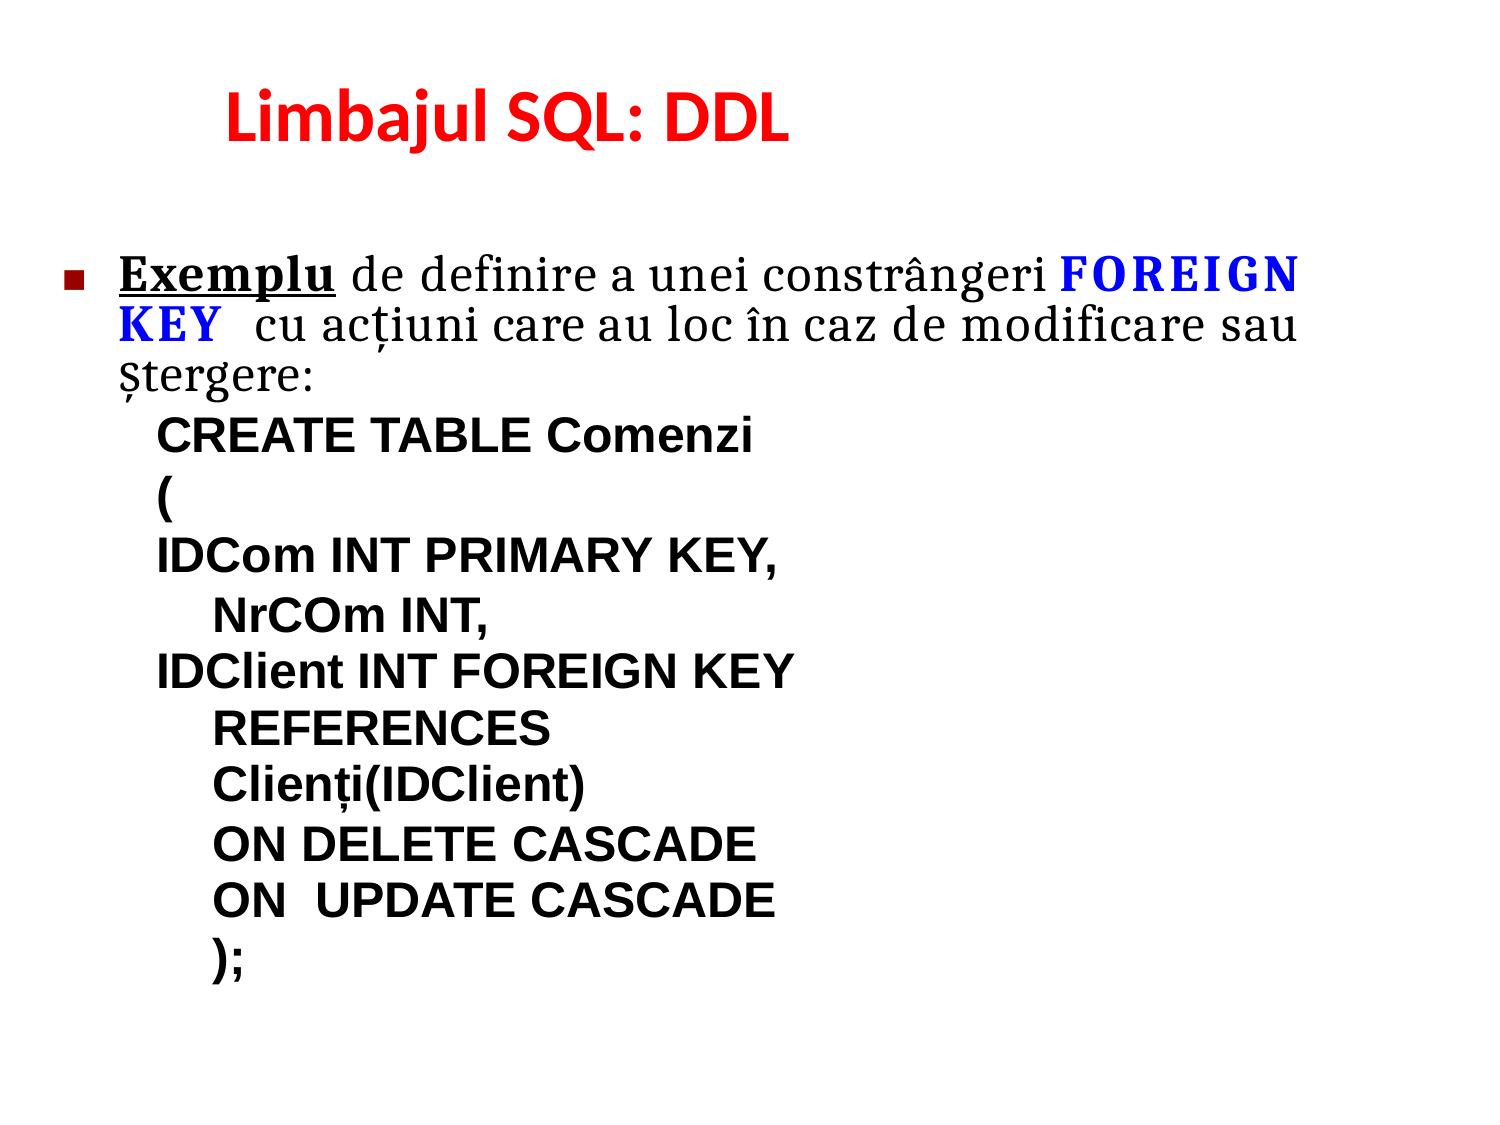

# Limbajul SQL: DDL
◼	Exemplu de definire a unei constrângeri FOREIGN KEY  cu acțiuni care au loc în caz de modificare sau ștergere:
CREATE TABLE Comenzi
(
IDCom INT PRIMARY KEY,  NrCOm INT,
IDClient INT FOREIGN KEY REFERENCES
	Clienți(IDClient)
	ON DELETE CASCADE
	ON  UPDATE CASCADE
	);